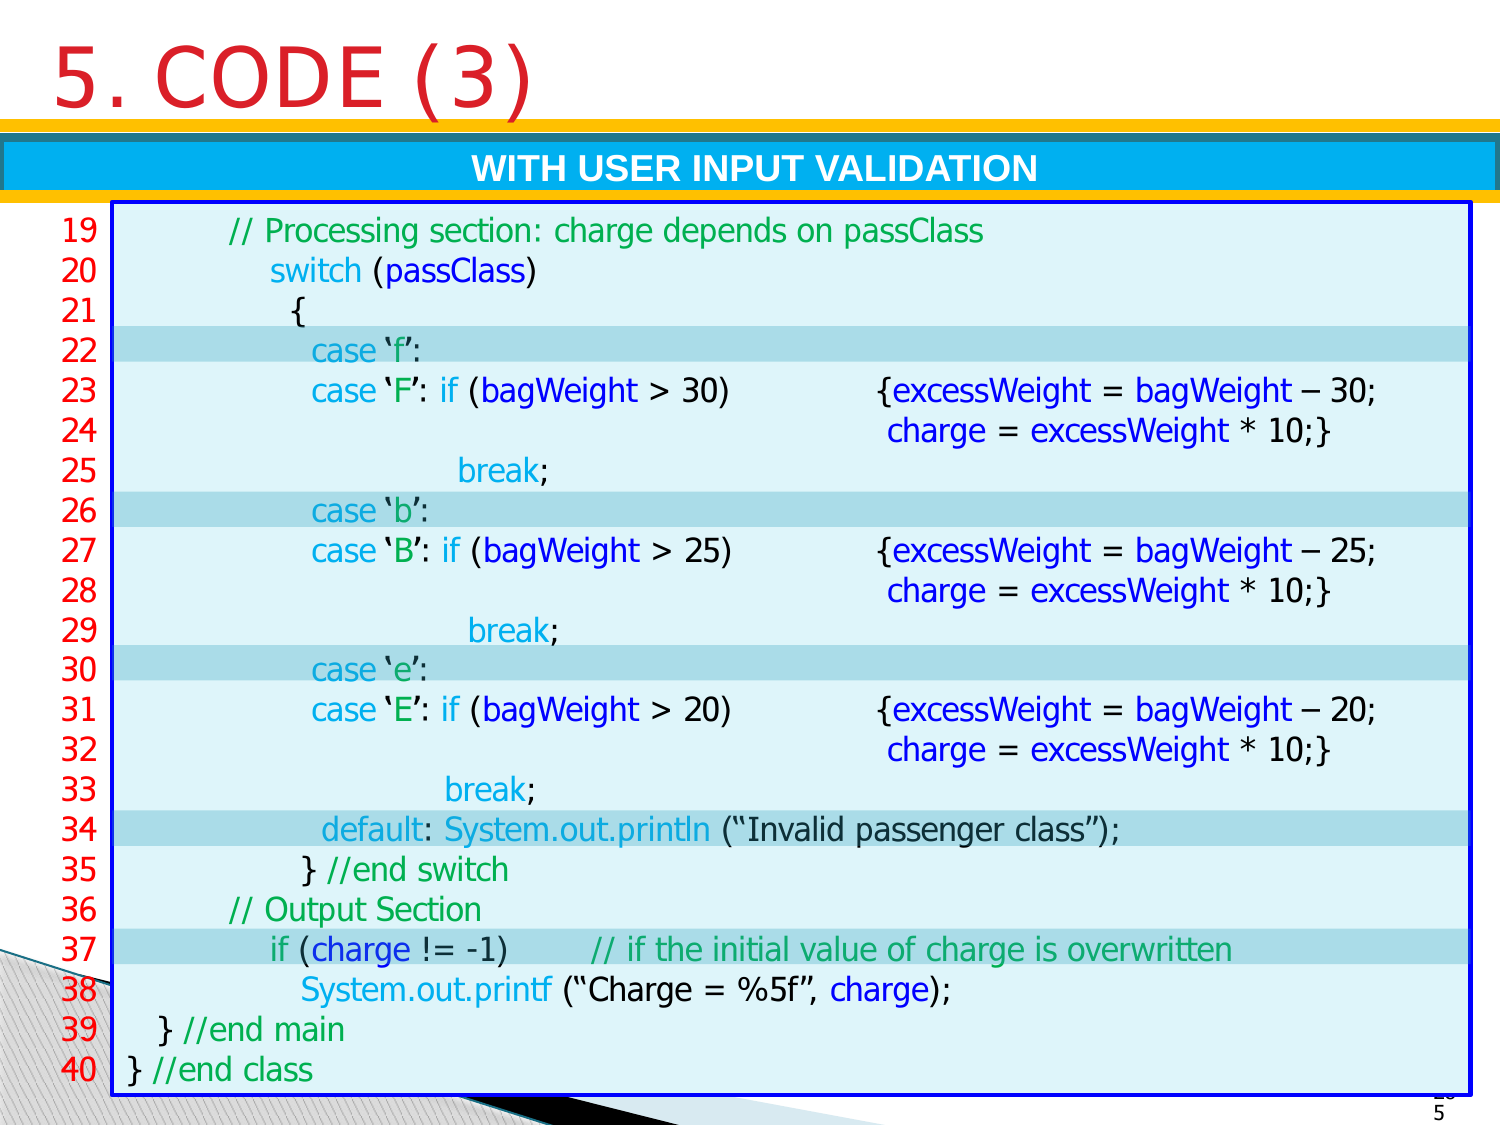

# 5. CODE (3)
 WITH USER INPUT VALIDATION
19
20
21
22
23
24
25
26
27
28
29
30
31
32
33
34
35
36
37
38
39
40
          // Processing section: charge depends on passClass
              switch (passClass)
                {
                  case ‘f’:
                  case ‘F’: if (bagWeight > 30) 	{excessWeight = bagWeight – 30;
		   			 charge = excessWeight * 10;}
		   break;
                  case ‘b’:
                  case ‘B’: if (bagWeight > 25) 	{excessWeight = bagWeight – 25;
					 charge = excessWeight * 10;}
		    break;
                  case ‘e’:
                  case ‘E’: if (bagWeight > 20) 	{excessWeight = bagWeight – 20;
                               			 charge = excessWeight * 10;}
                               break;
                   default: System.out.println (“Invalid passenger class”);
                 } //end switch
          // Output Section
              if (charge != -1)        // if the initial value of charge is overwritten
                 System.out.printf (“Charge = %5f”, charge);
   } //end main
} //end class

285